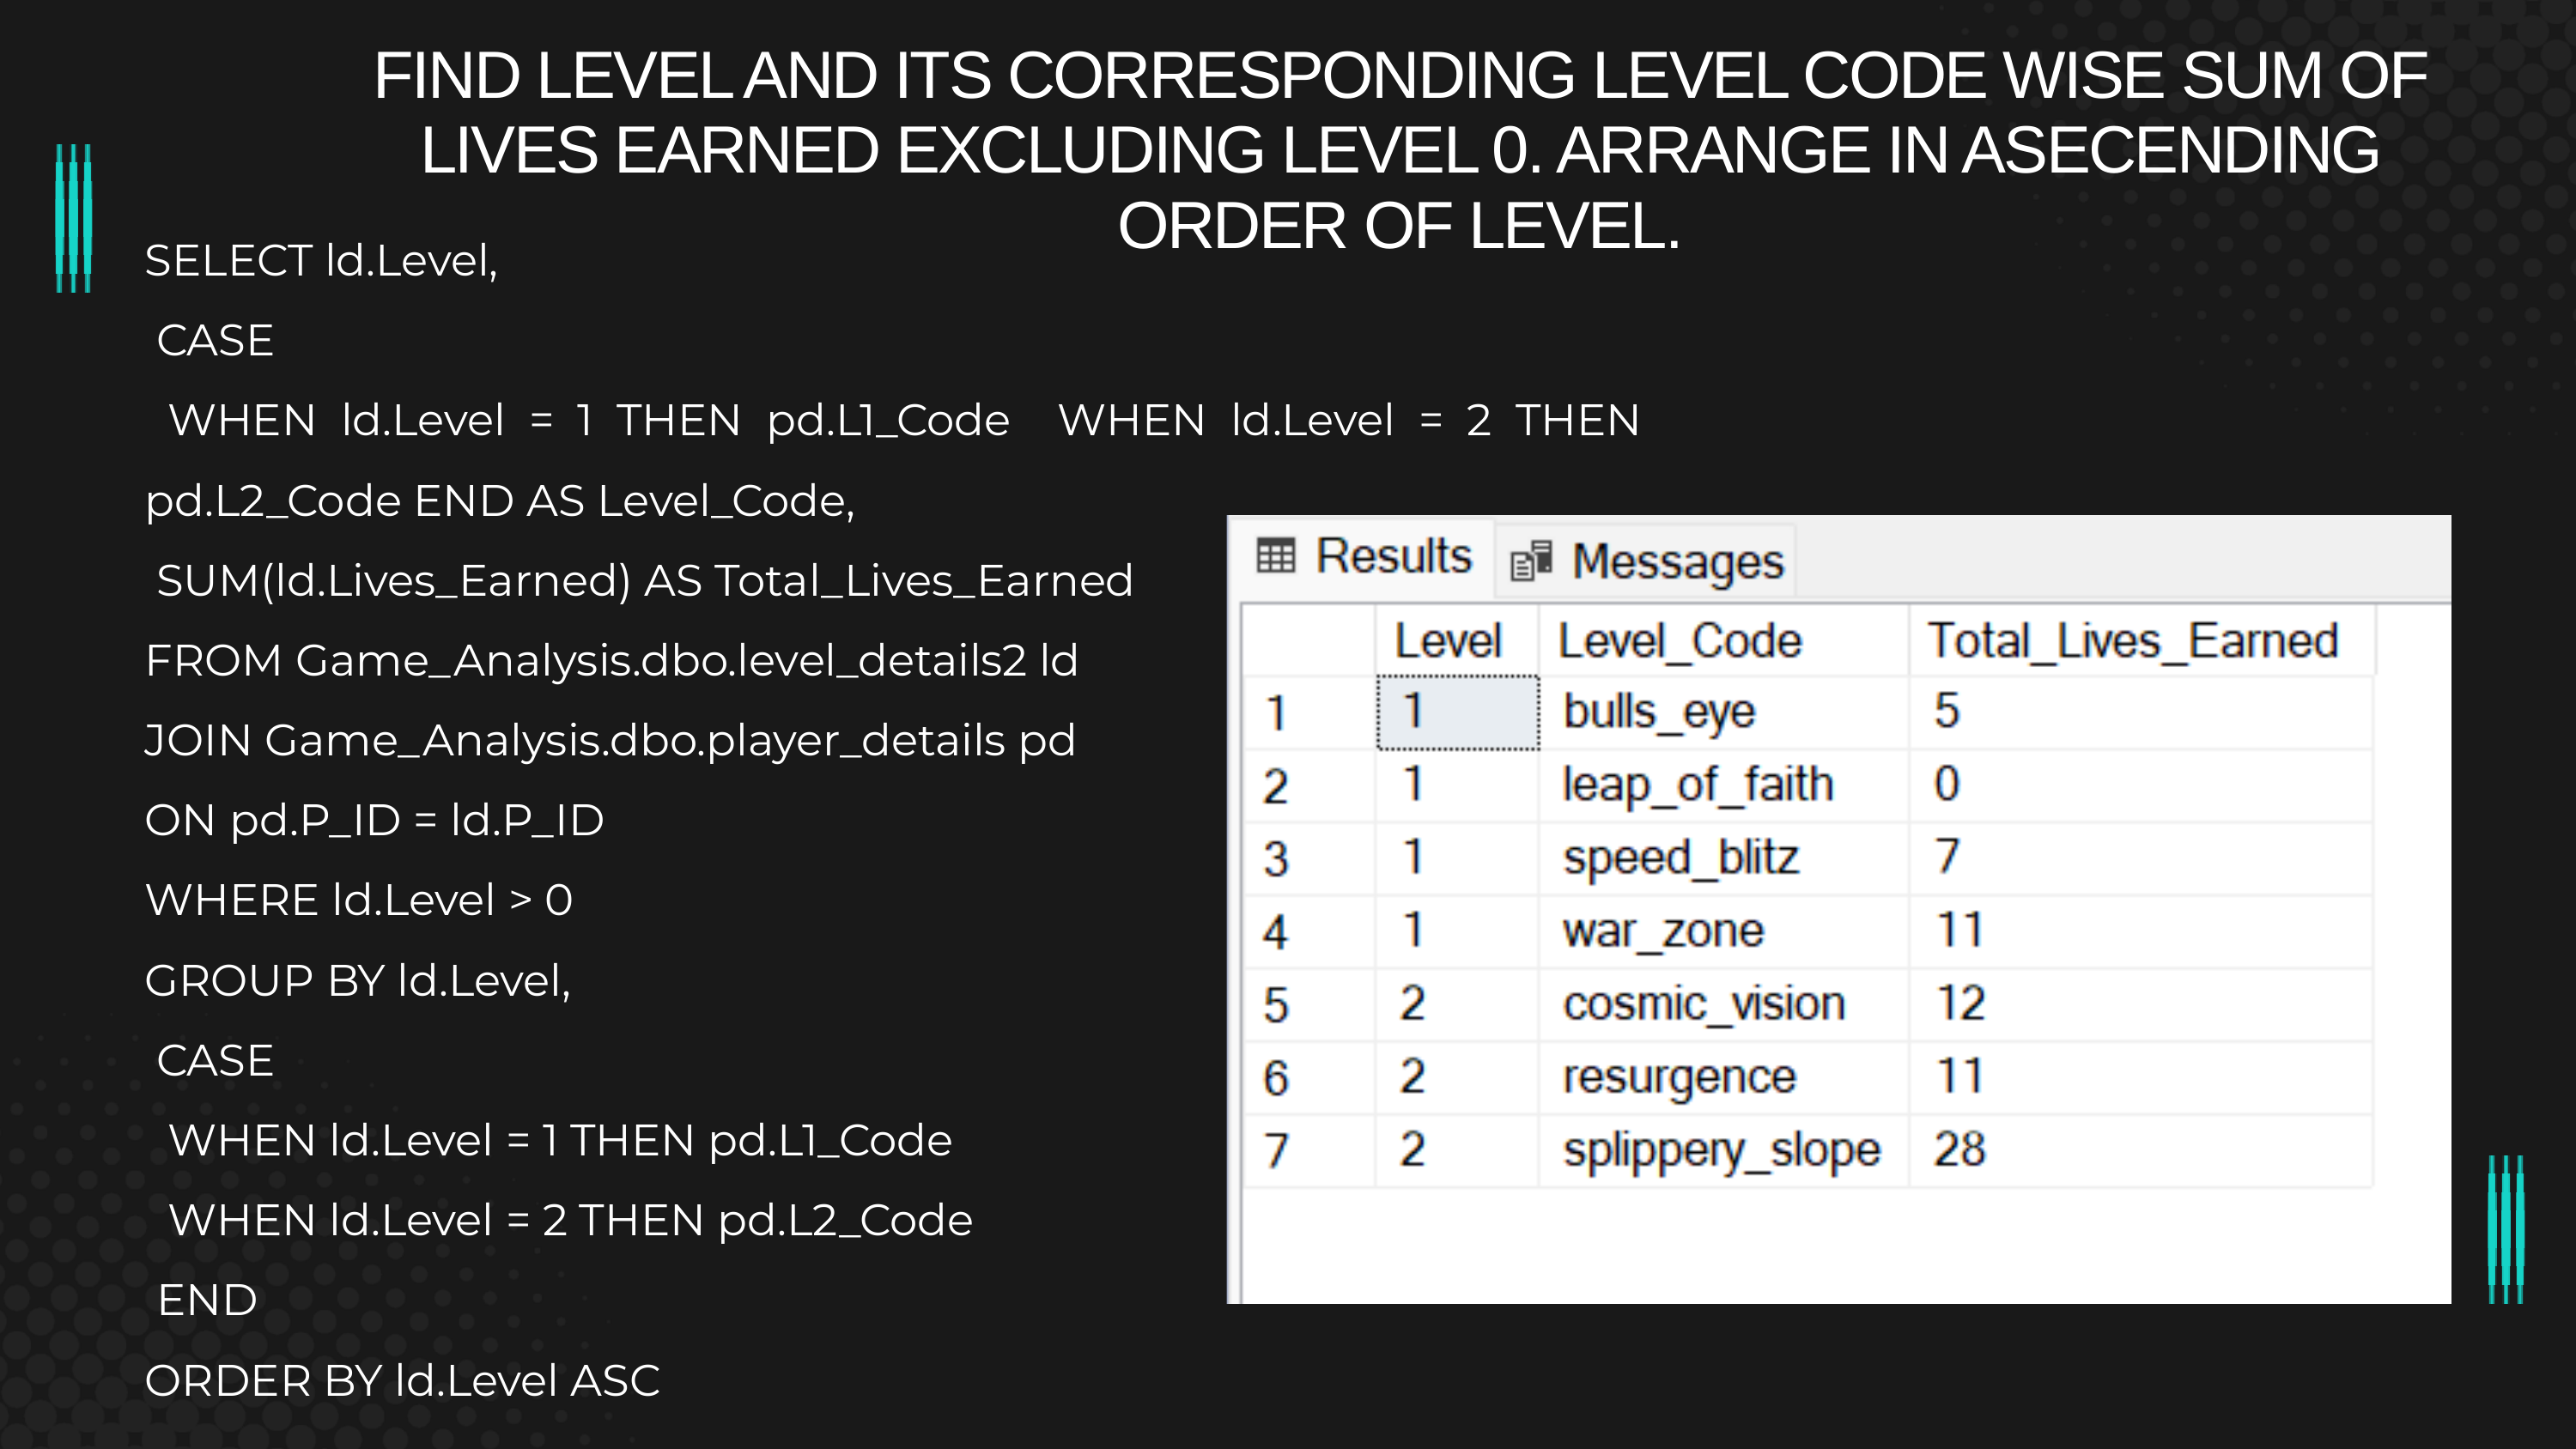

FIND LEVEL AND ITS CORRESPONDING LEVEL CODE WISE SUM OF LIVES EARNED EXCLUDING LEVEL 0. ARRANGE IN ASECENDING ORDER OF LEVEL.

SELECT ld.Level,
 CASE
 WHEN ld.Level = 1 THEN pd.L1_Code  WHEN ld.Level = 2 THEN pd.L2_Code END AS Level_Code,
 SUM(ld.Lives_Earned) AS Total_Lives_Earned
FROM Game_Analysis.dbo.level_details2 ld
JOIN Game_Analysis.dbo.player_details pd
ON pd.P_ID = ld.P_ID
WHERE ld.Level > 0
GROUP BY ld.Level,
 CASE
  WHEN ld.Level = 1 THEN pd.L1_Code
  WHEN ld.Level = 2 THEN pd.L2_Code
 END
ORDER BY ld.Level ASC